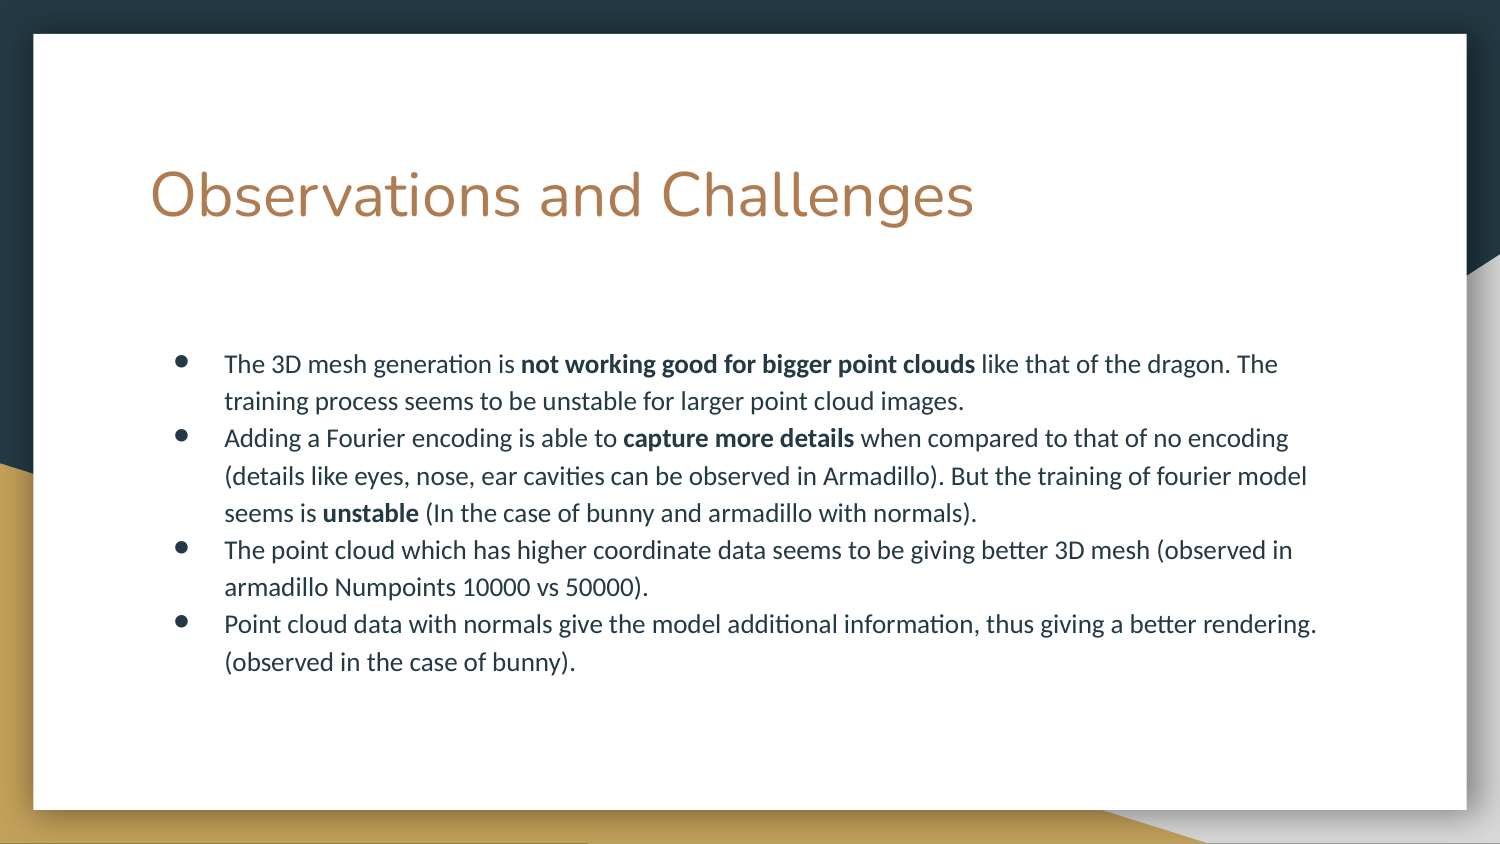

# Observations and Challenges
The 3D mesh generation is not working good for bigger point clouds like that of the dragon. The training process seems to be unstable for larger point cloud images.
Adding a Fourier encoding is able to capture more details when compared to that of no encoding (details like eyes, nose, ear cavities can be observed in Armadillo). But the training of fourier model seems is unstable (In the case of bunny and armadillo with normals).
The point cloud which has higher coordinate data seems to be giving better 3D mesh (observed in armadillo Numpoints 10000 vs 50000).
Point cloud data with normals give the model additional information, thus giving a better rendering. (observed in the case of bunny).